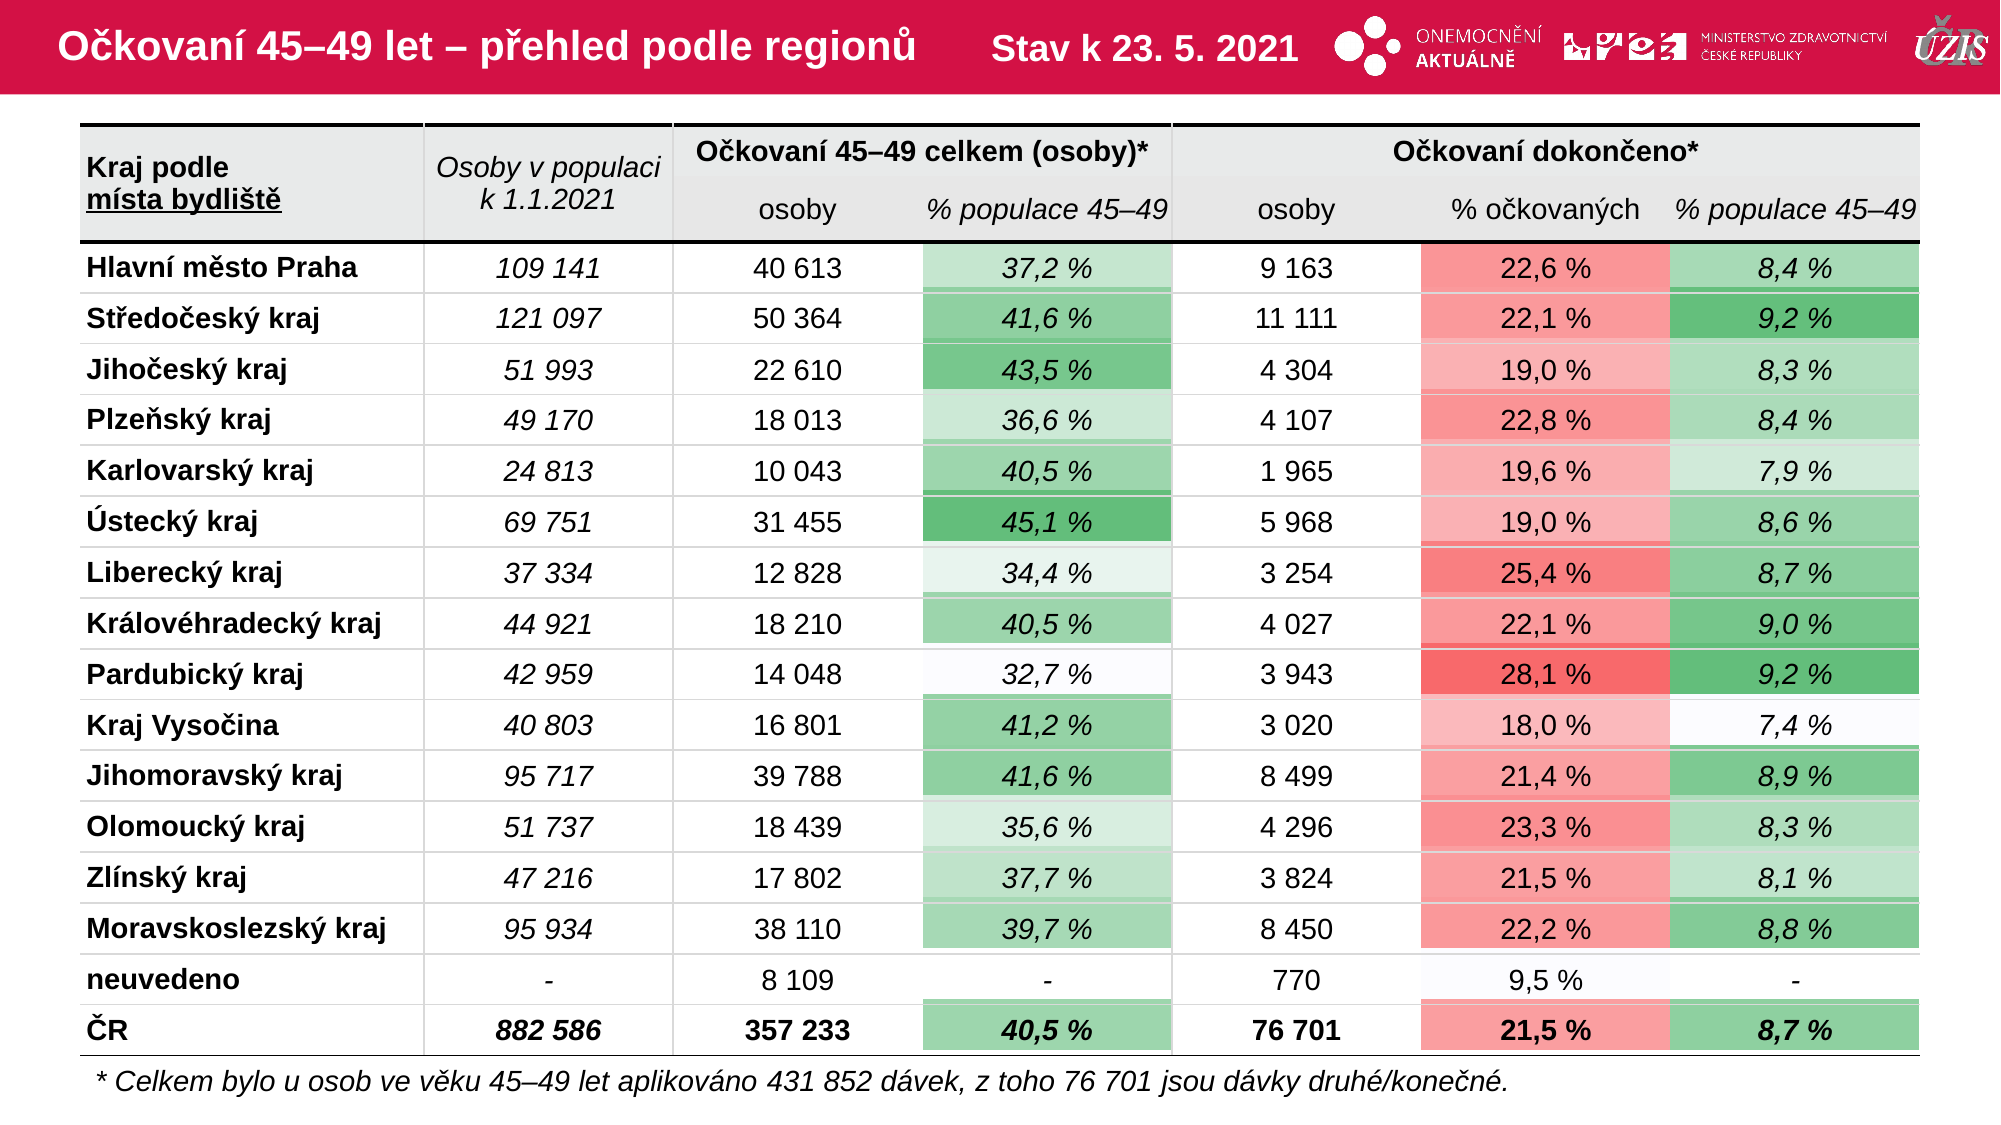

# Očkovaní 45–49 let – přehled podle regionů
Stav k 23. 5. 2021
| Kraj podle místa bydliště | Osoby v populaci k 1.1.2021 | Očkovaní 45–49 celkem (osoby)\* |  | Očkovaní dokončeno\* |  |  |
| --- | --- | --- | --- | --- | --- | --- |
|  |  | osoby | % populace 45–49 | osoby | % očkovaných | % populace 45–49 |
| Hlavní město Praha | 109 141 | 40 613 | 37,2 % | 9 163 | 22,6 % | 8,4 % |
| Středočeský kraj | 121 097 | 50 364 | 41,6 % | 11 111 | 22,1 % | 9,2 % |
| Jihočeský kraj | 51 993 | 22 610 | 43,5 % | 4 304 | 19,0 % | 8,3 % |
| Plzeňský kraj | 49 170 | 18 013 | 36,6 % | 4 107 | 22,8 % | 8,4 % |
| Karlovarský kraj | 24 813 | 10 043 | 40,5 % | 1 965 | 19,6 % | 7,9 % |
| Ústecký kraj | 69 751 | 31 455 | 45,1 % | 5 968 | 19,0 % | 8,6 % |
| Liberecký kraj | 37 334 | 12 828 | 34,4 % | 3 254 | 25,4 % | 8,7 % |
| Královéhradecký kraj | 44 921 | 18 210 | 40,5 % | 4 027 | 22,1 % | 9,0 % |
| Pardubický kraj | 42 959 | 14 048 | 32,7 % | 3 943 | 28,1 % | 9,2 % |
| Kraj Vysočina | 40 803 | 16 801 | 41,2 % | 3 020 | 18,0 % | 7,4 % |
| Jihomoravský kraj | 95 717 | 39 788 | 41,6 % | 8 499 | 21,4 % | 8,9 % |
| Olomoucký kraj | 51 737 | 18 439 | 35,6 % | 4 296 | 23,3 % | 8,3 % |
| Zlínský kraj | 47 216 | 17 802 | 37,7 % | 3 824 | 21,5 % | 8,1 % |
| Moravskoslezský kraj | 95 934 | 38 110 | 39,7 % | 8 450 | 22,2 % | 8,8 % |
| neuvedeno | - | 8 109 | - | 770 | 9,5 % | - |
| ČR | 882 586 | 357 233 | 40,5 % | 76 701 | 21,5 % | 8,7 % |
|  |  |  |  |  |  |
| --- | --- | --- | --- | --- | --- |
|  |  |  |  |  |  |
|  |  |  |  |  |  |
|  |  |  |  |  |  |
|  |  |  |  |  |  |
|  |  |  |  |  |  |
|  |  |  |  |  |  |
|  |  |  |  |  |  |
|  |  |  |  |  |  |
|  |  |  |  |  |  |
|  |  |  |  |  |  |
|  |  |  |  |  |  |
|  |  |  |  |  |  |
|  |  |  |  |  |  |
|  |  |  |  |  |  |
|  |  |  |  |  |  |
* Celkem bylo u osob ve věku 45–49 let aplikováno 431 852 dávek, z toho 76 701 jsou dávky druhé/konečné.